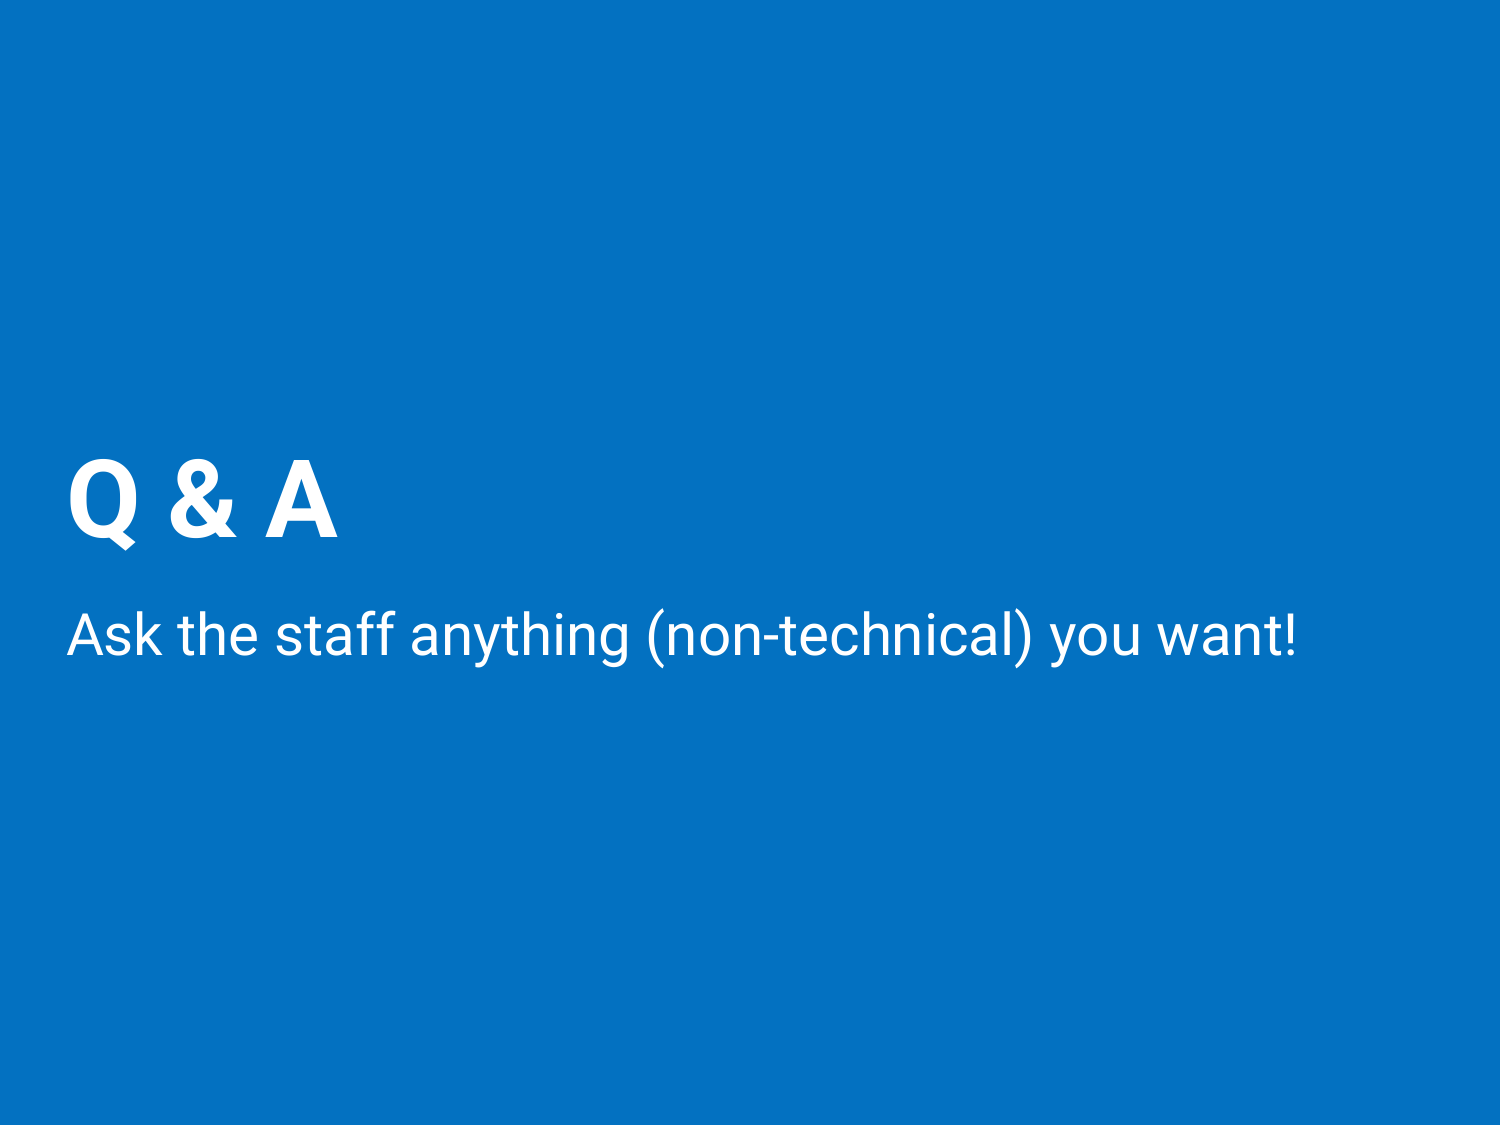

# Q & A
Ask the staff anything (non-technical) you want!